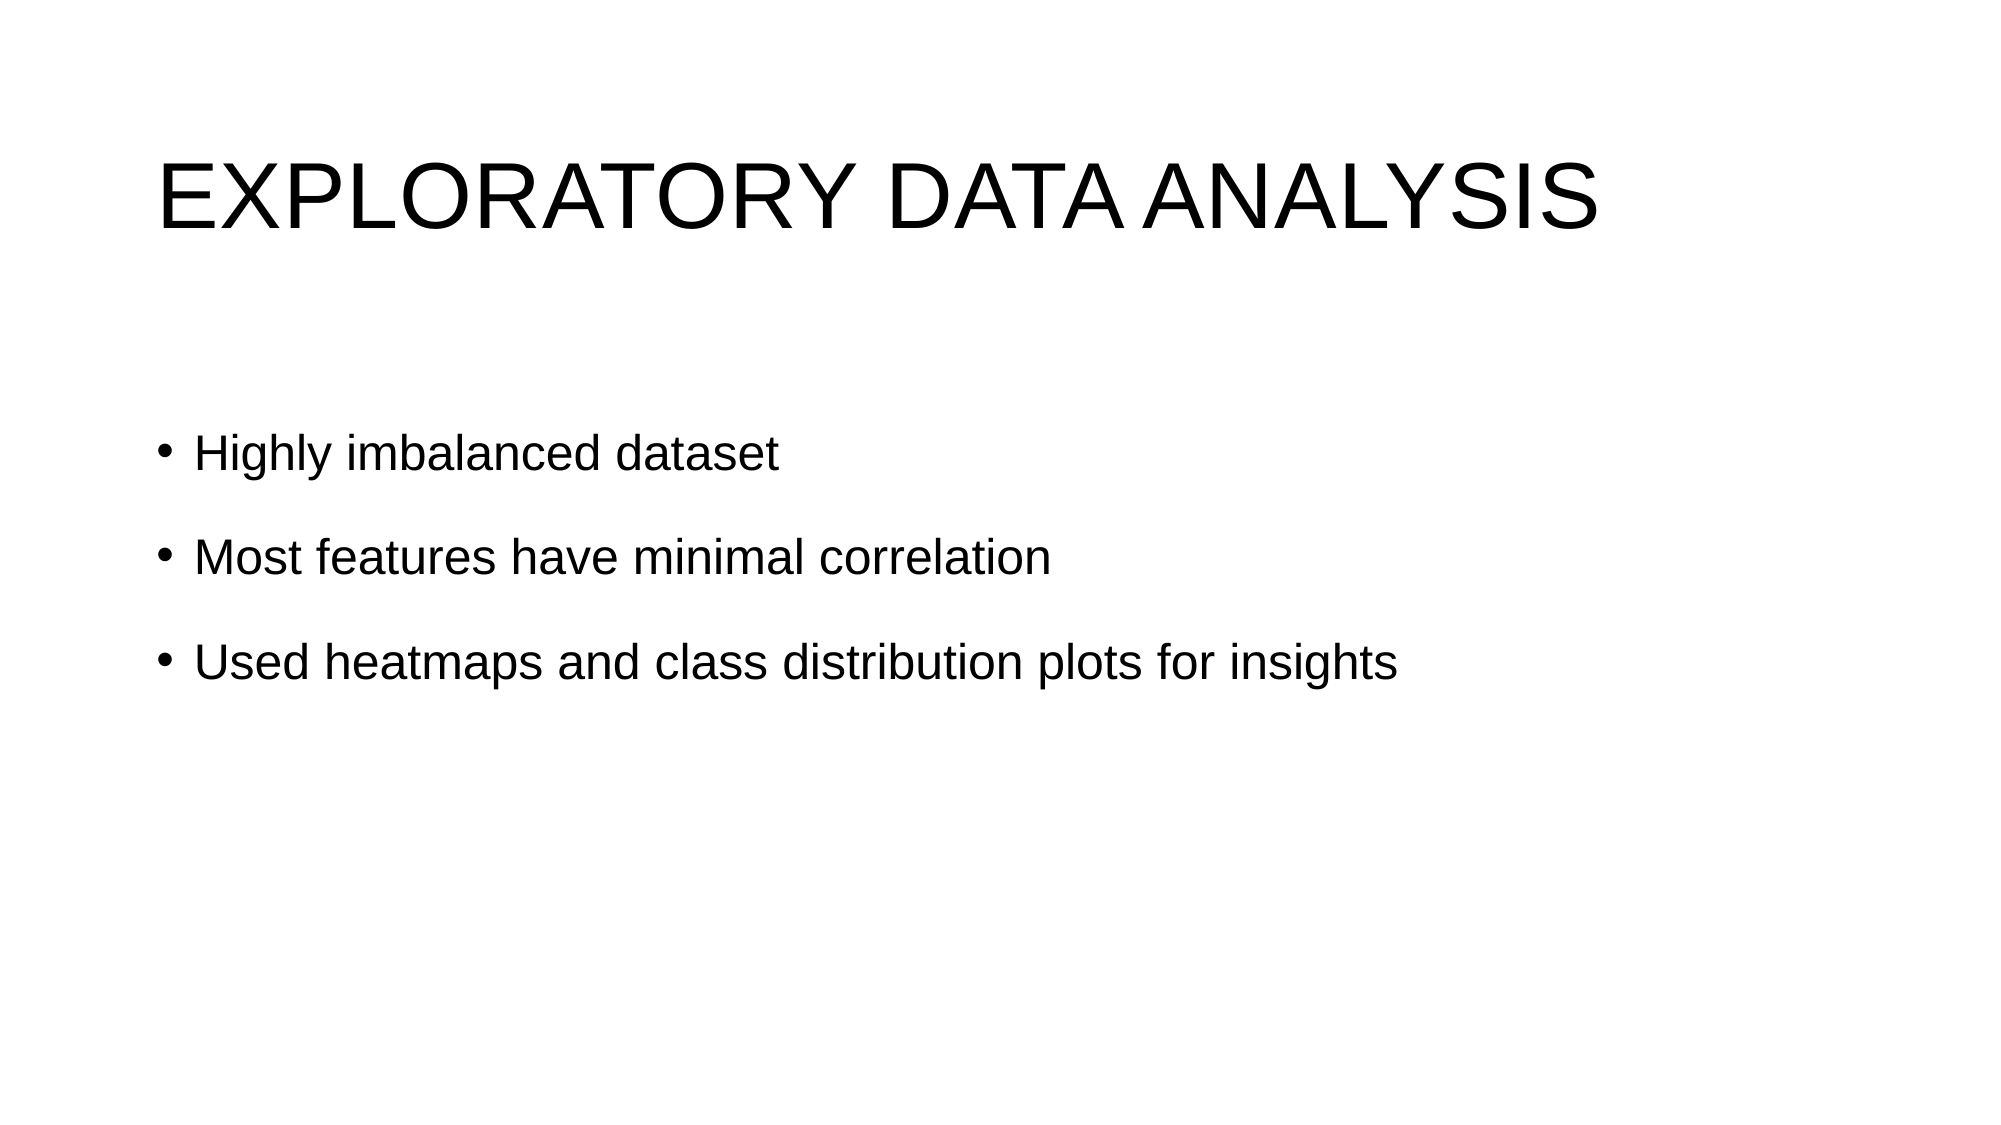

# Exploratory Data Analysis

Highly imbalanced dataset
Most features have minimal correlation
Used heatmaps and class distribution plots for insights